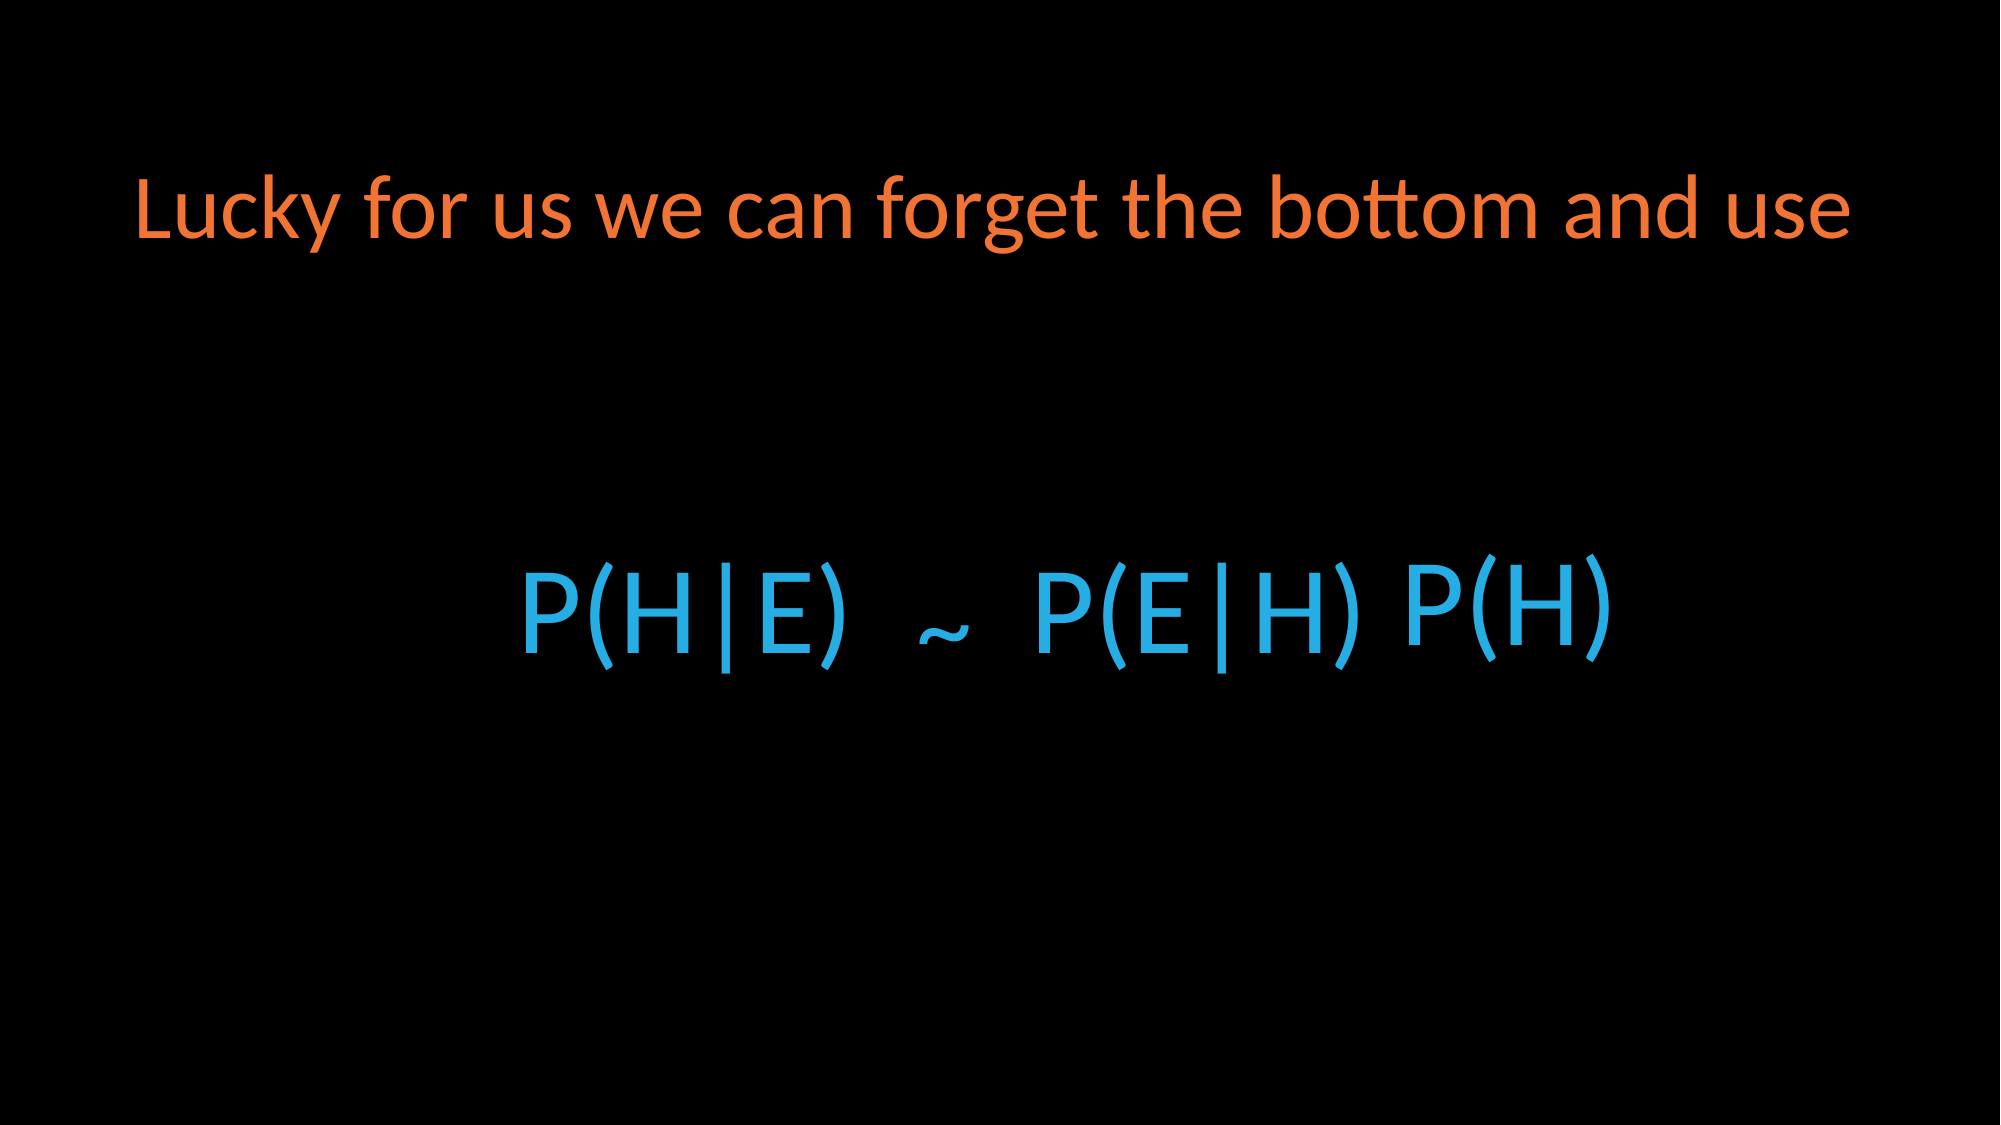

Lucky for us we can forget the bottom and use
P(H)
P(H|E)
P(E|H)
~